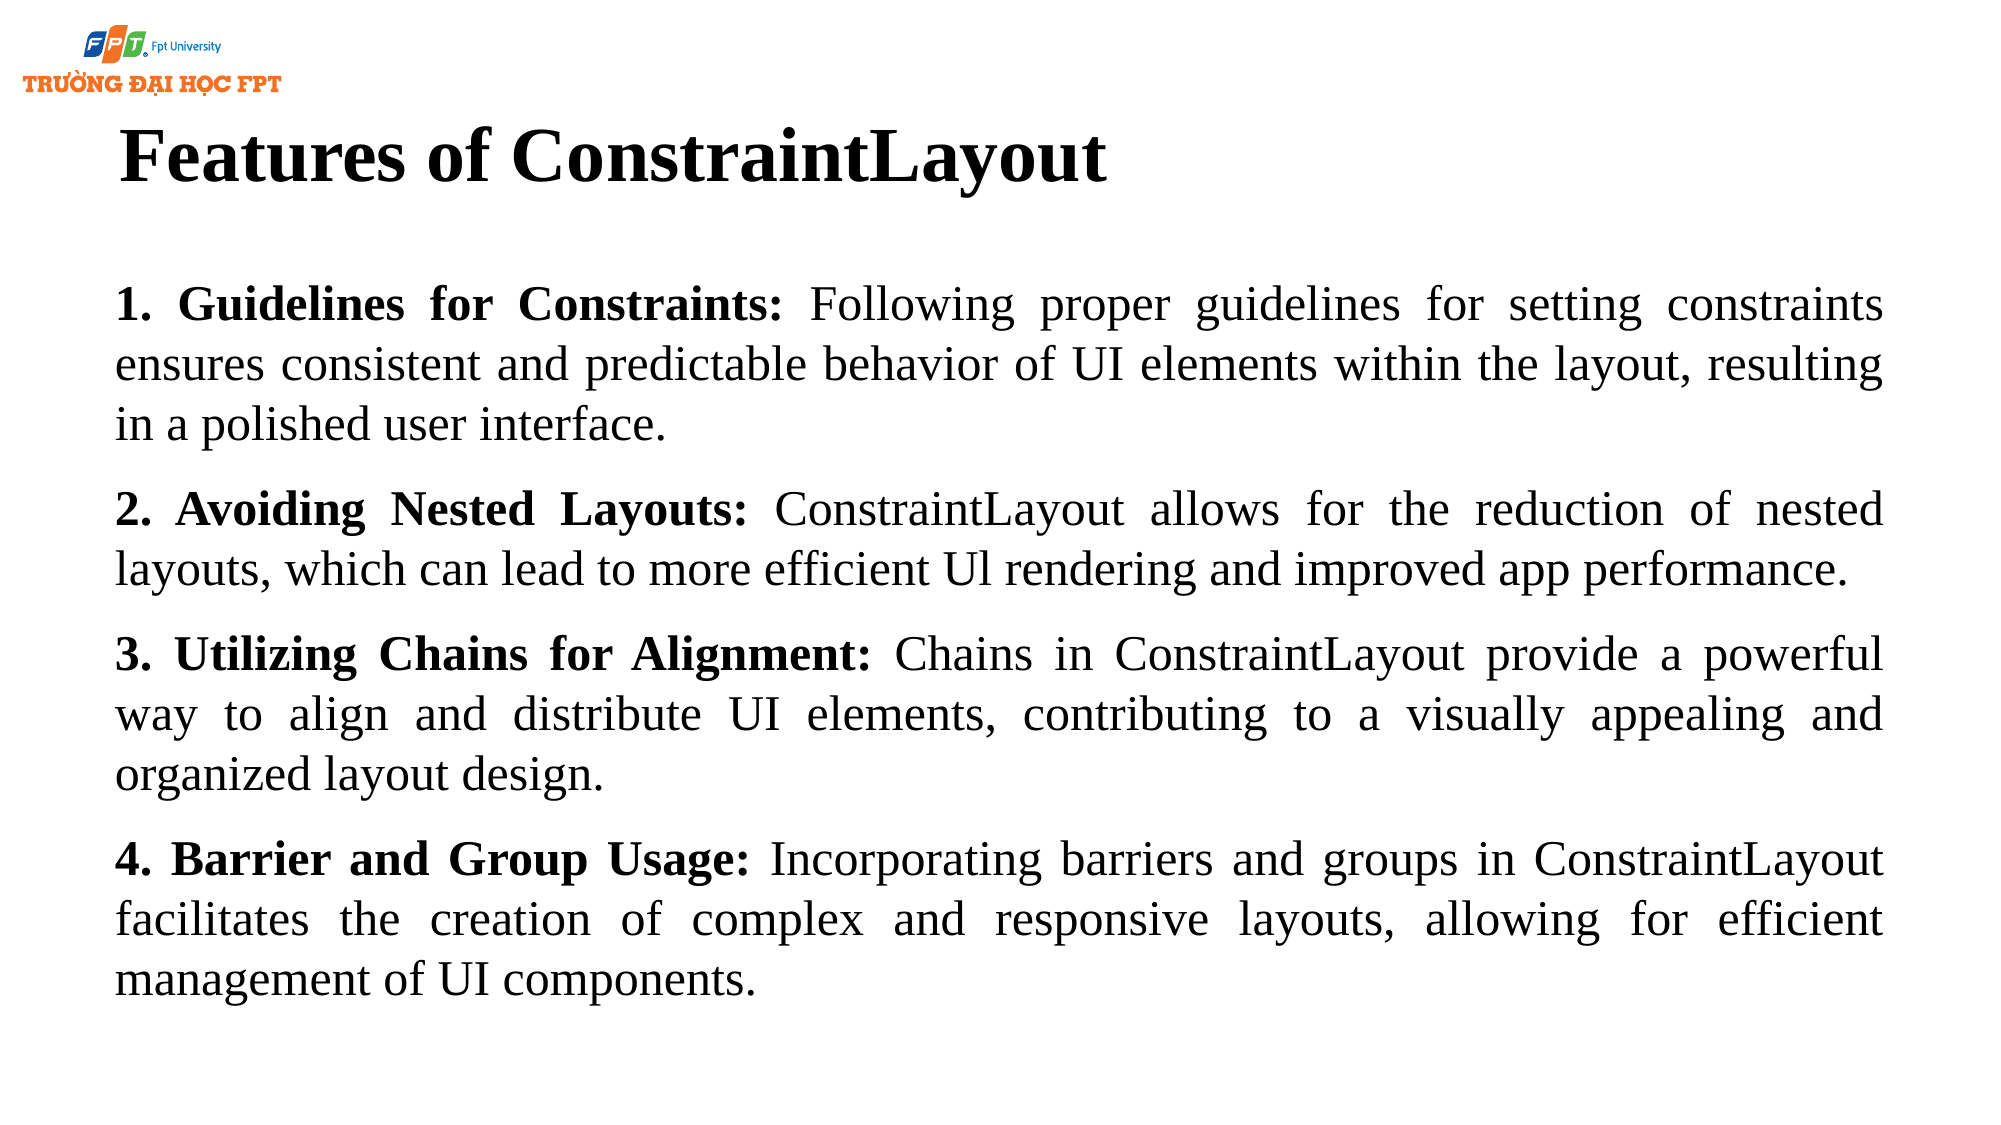

# Features of ConstraintLayout
1. Guidelines for Constraints: Following proper guidelines for setting constraints ensures consistent and predictable behavior of UI elements within the layout, resulting in a polished user interface.
2. Avoiding Nested Layouts: ConstraintLayout allows for the reduction of nested layouts, which can lead to more efficient Ul rendering and improved app performance.
3. Utilizing Chains for Alignment: Chains in ConstraintLayout provide a powerful way to align and distribute UI elements, contributing to a visually appealing and organized layout design.
4. Barrier and Group Usage: Incorporating barriers and groups in ConstraintLayout facilitates the creation of complex and responsive layouts, allowing for efficient management of UI components.